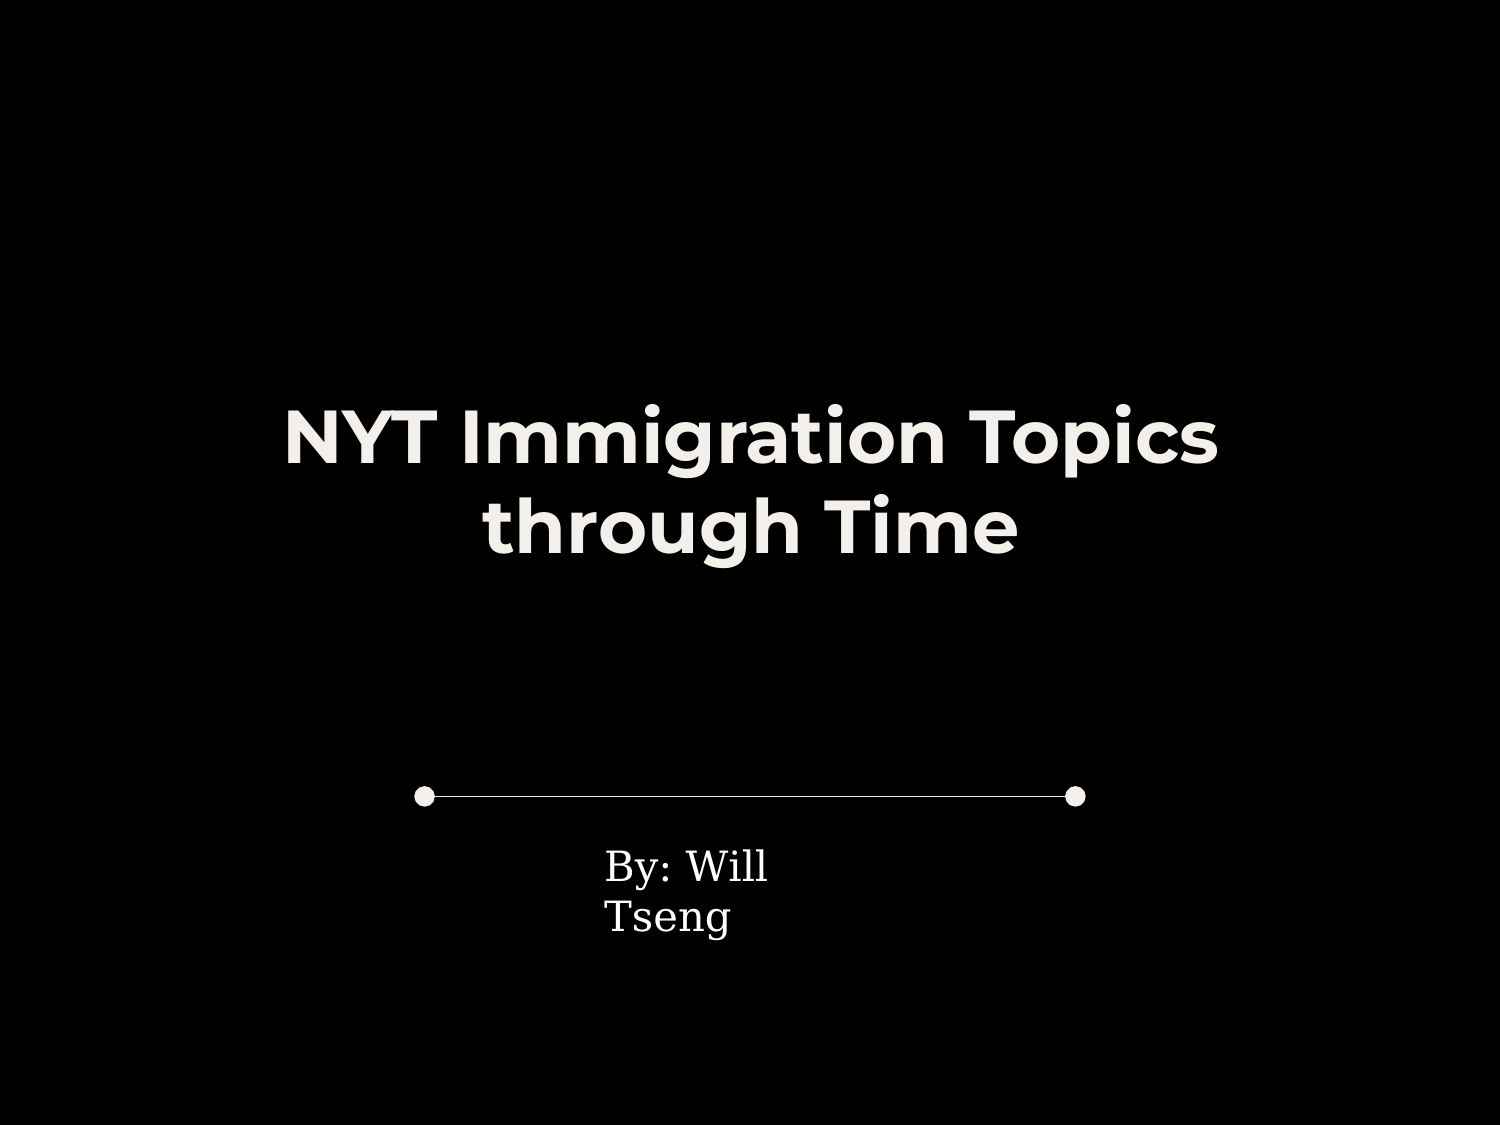

# NYT Immigration Topics through Time
By: Will Tseng